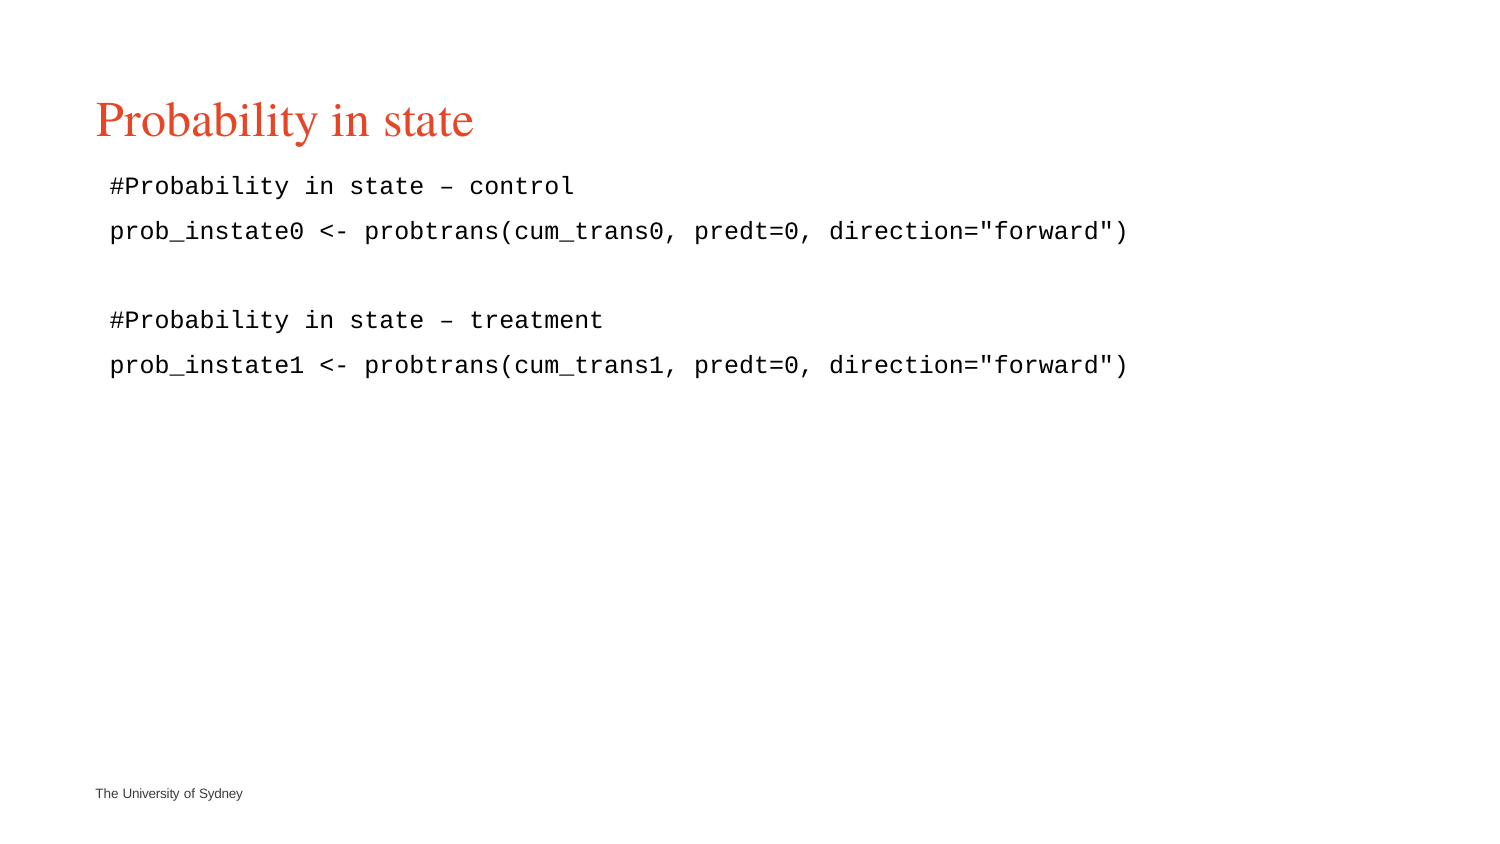

# Probability in state
#Probability in state – control
prob_instate0 <- probtrans(cum_trans0, predt=0, direction="forward")

#Probability in state – treatment
prob_instate1 <- probtrans(cum_trans1, predt=0, direction="forward")